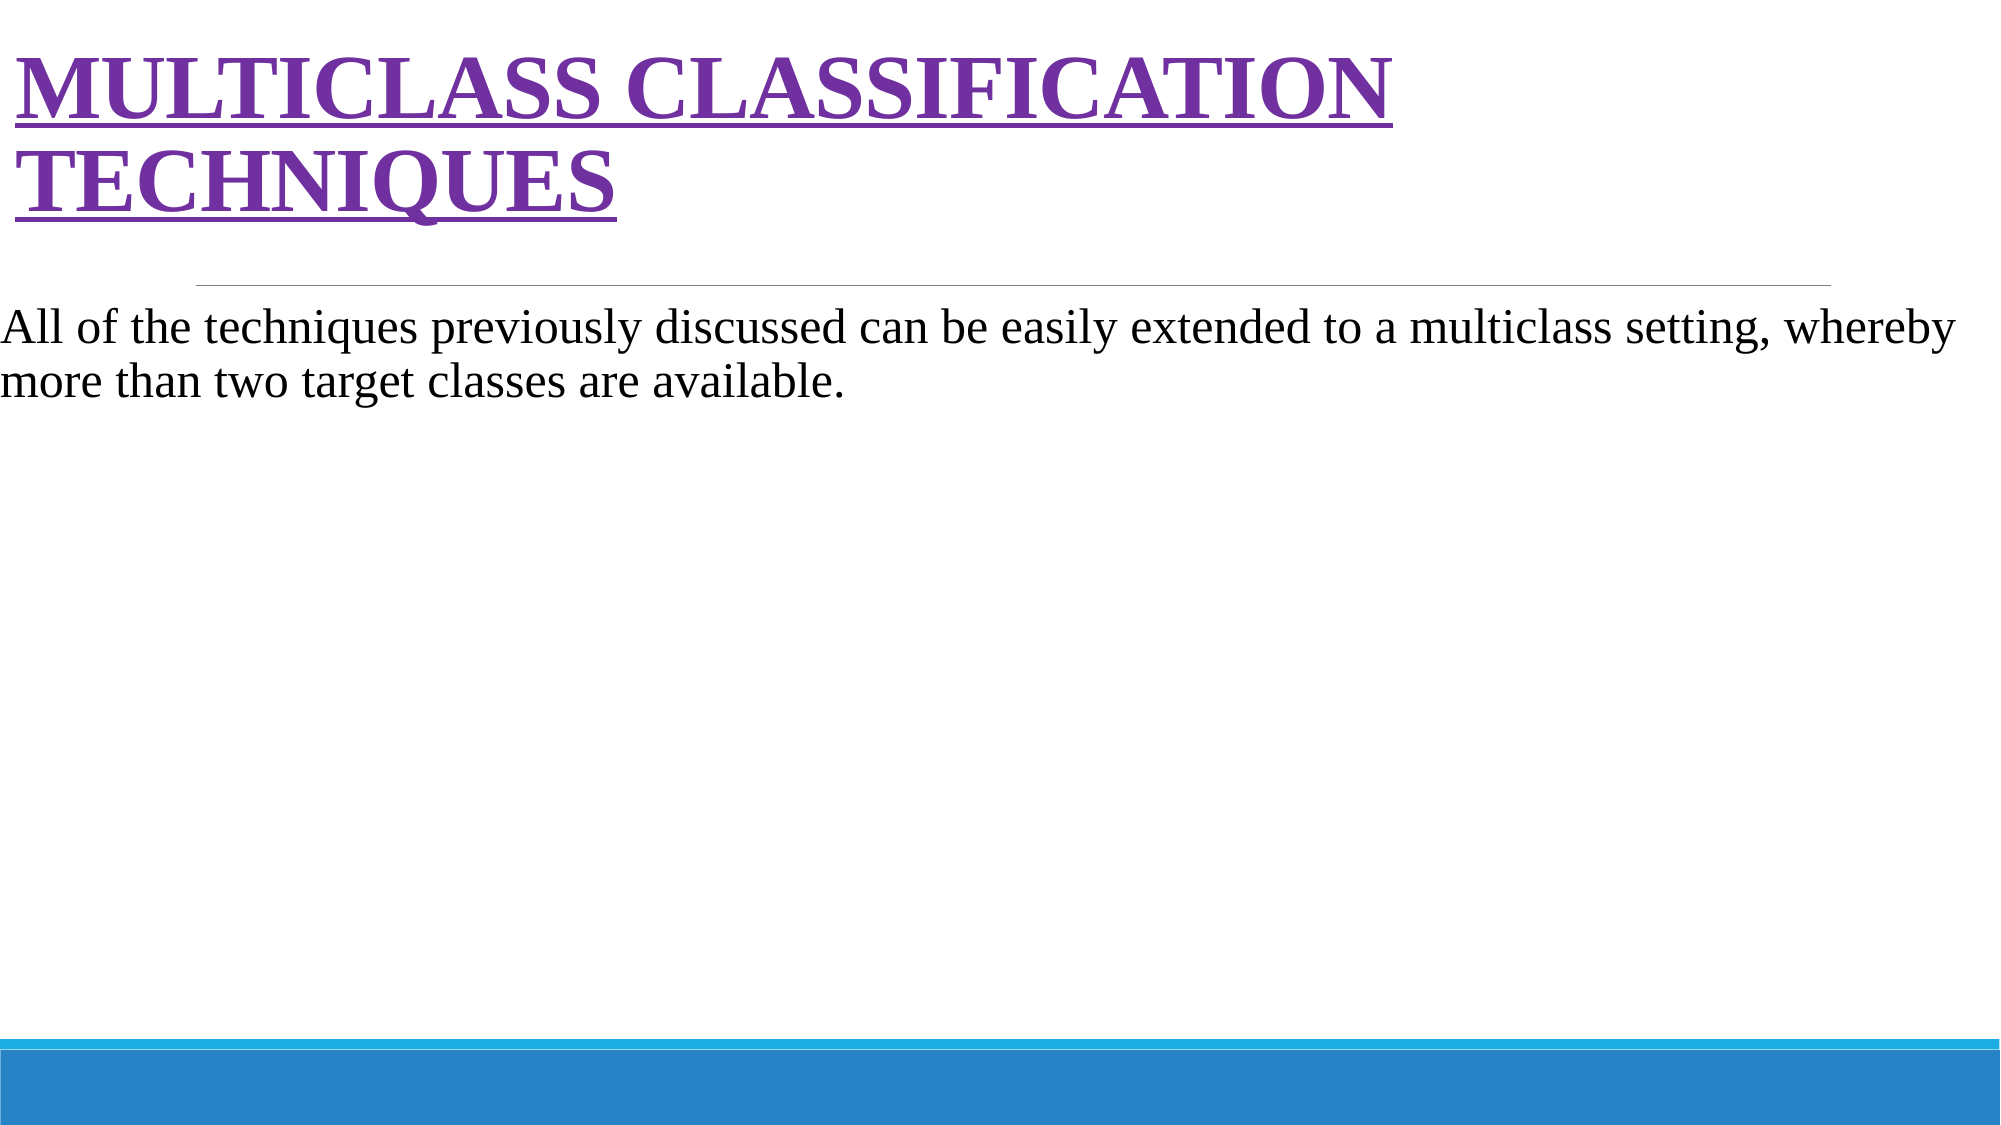

# MULTICLASS CLASSIFICATION TECHNIQUES
All of the techniques previously discussed can be easily extended to a multiclass setting, whereby more than two target classes are available.